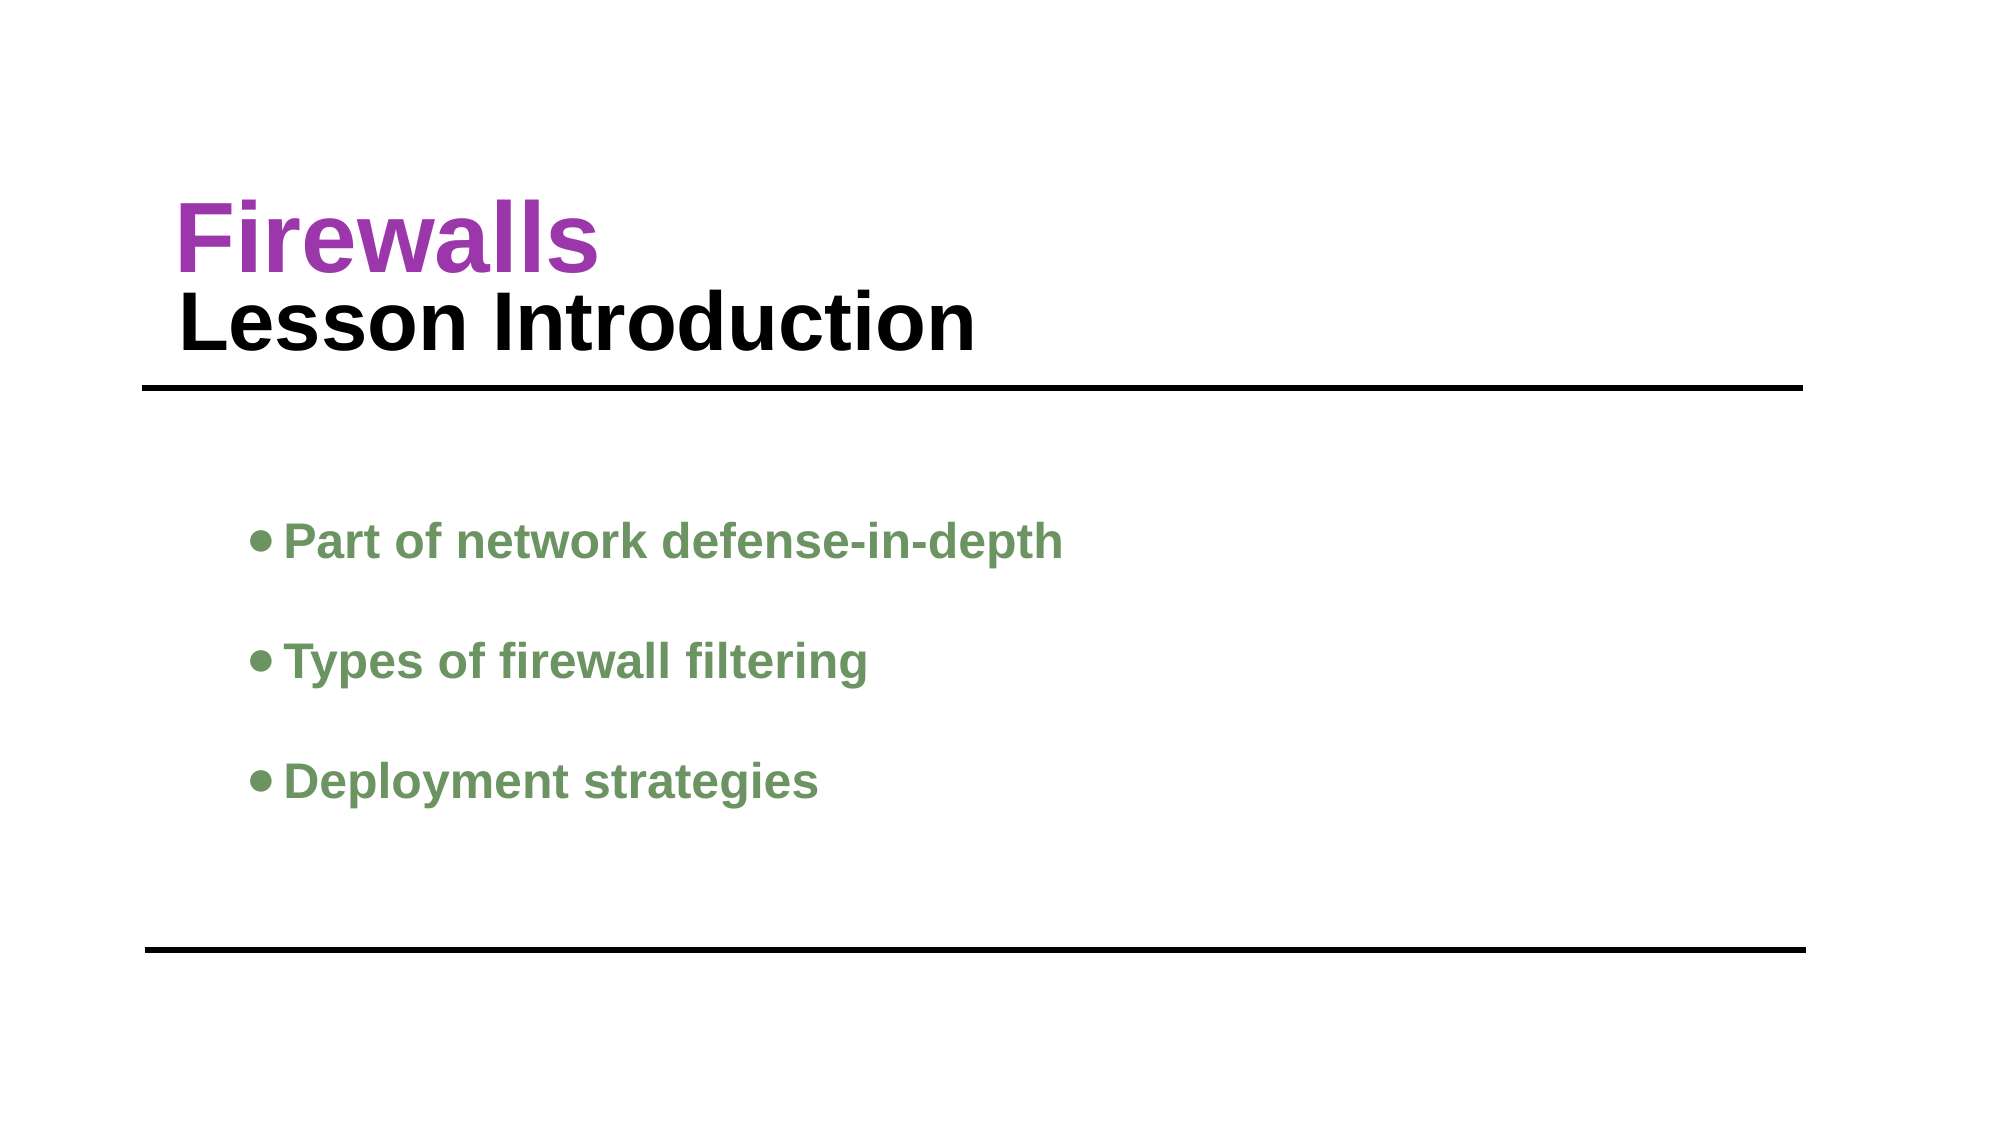

# Firewalls
 Lesson Introduction
Part of network defense-in-depth

Types of firewall filtering

Deployment strategies